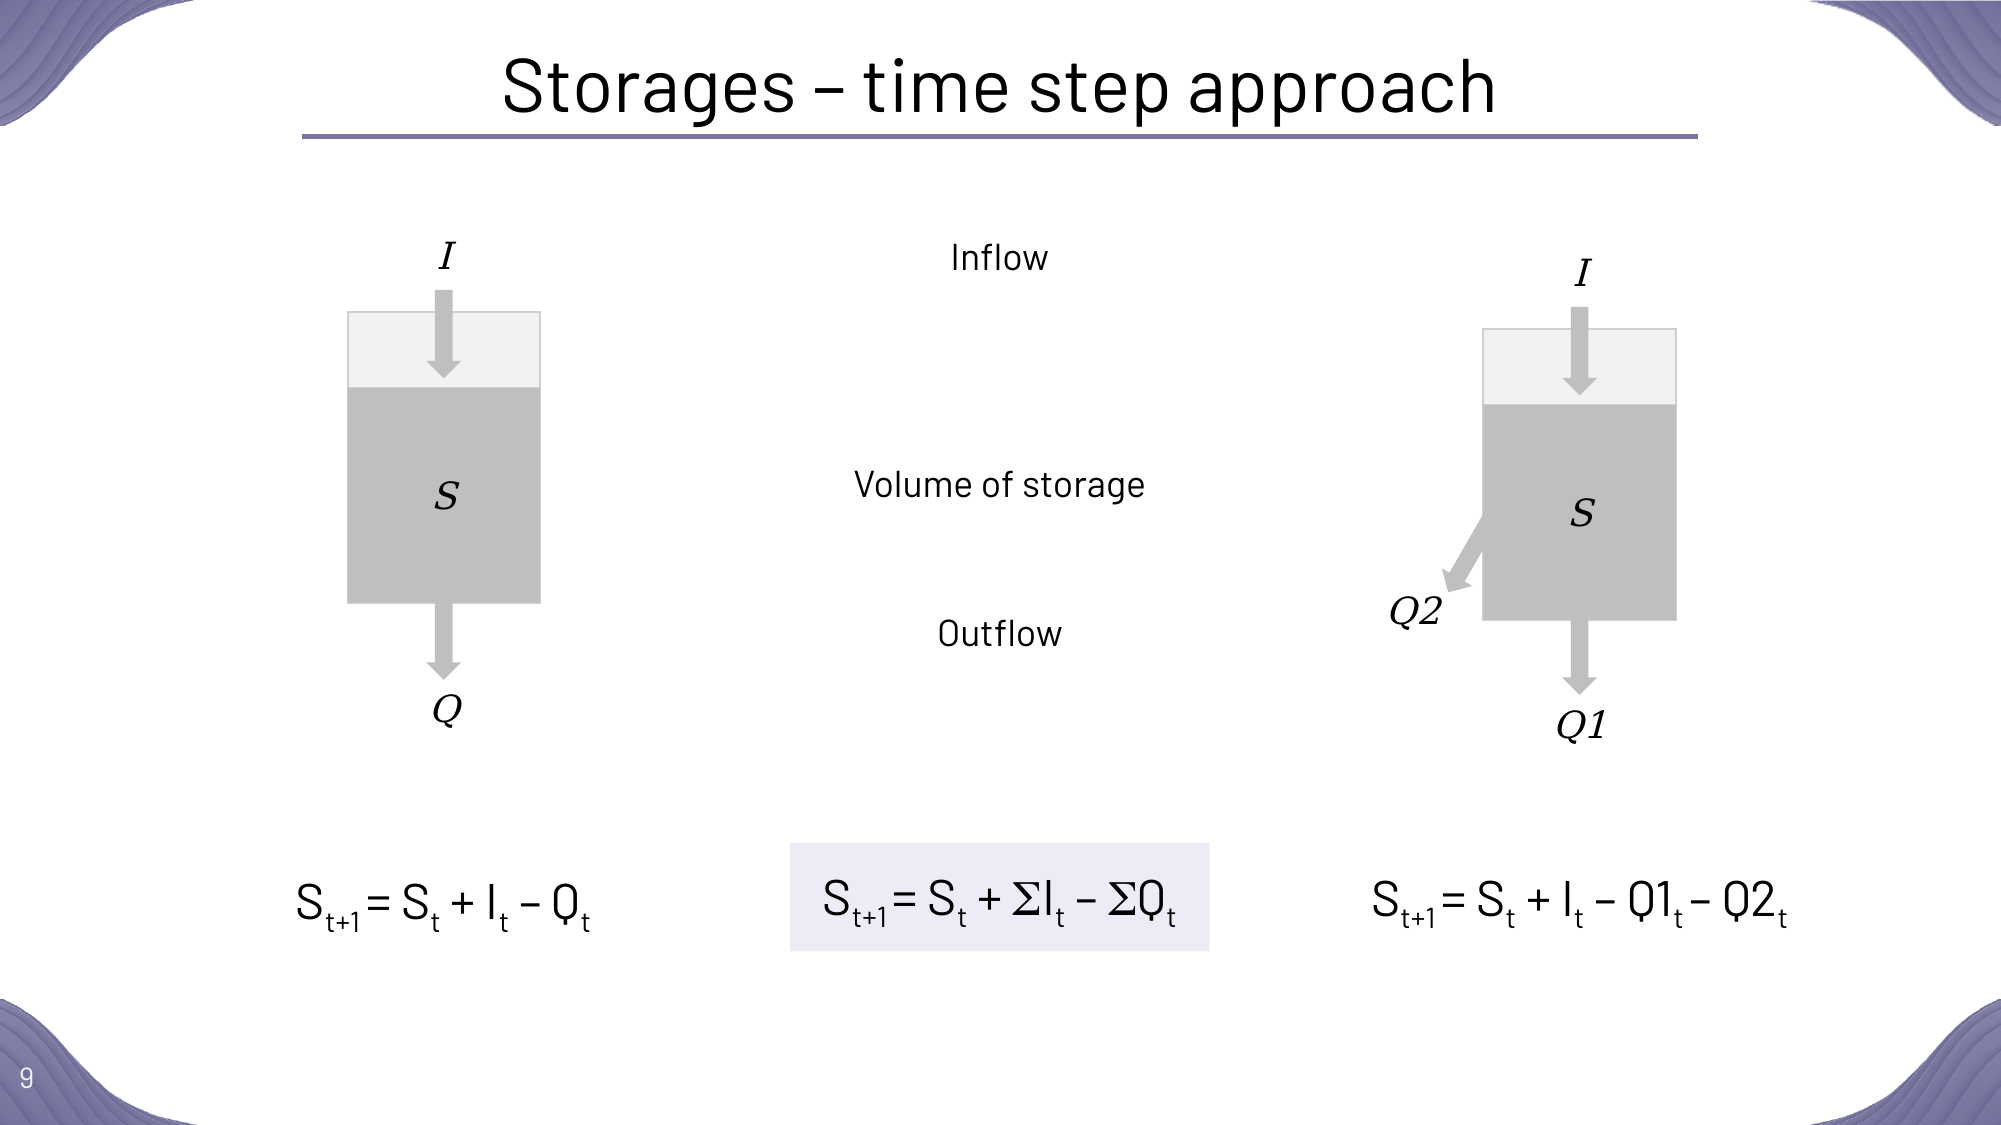

# Storages – time step approach
I
Inflow
I

S

Q2

Q1

Volume of storage
S

Outflow
Q

St+1 = St + ΣIt – ΣQt
St+1 = St + It – Q1t – Q2t
St+1 = St + It – Qt